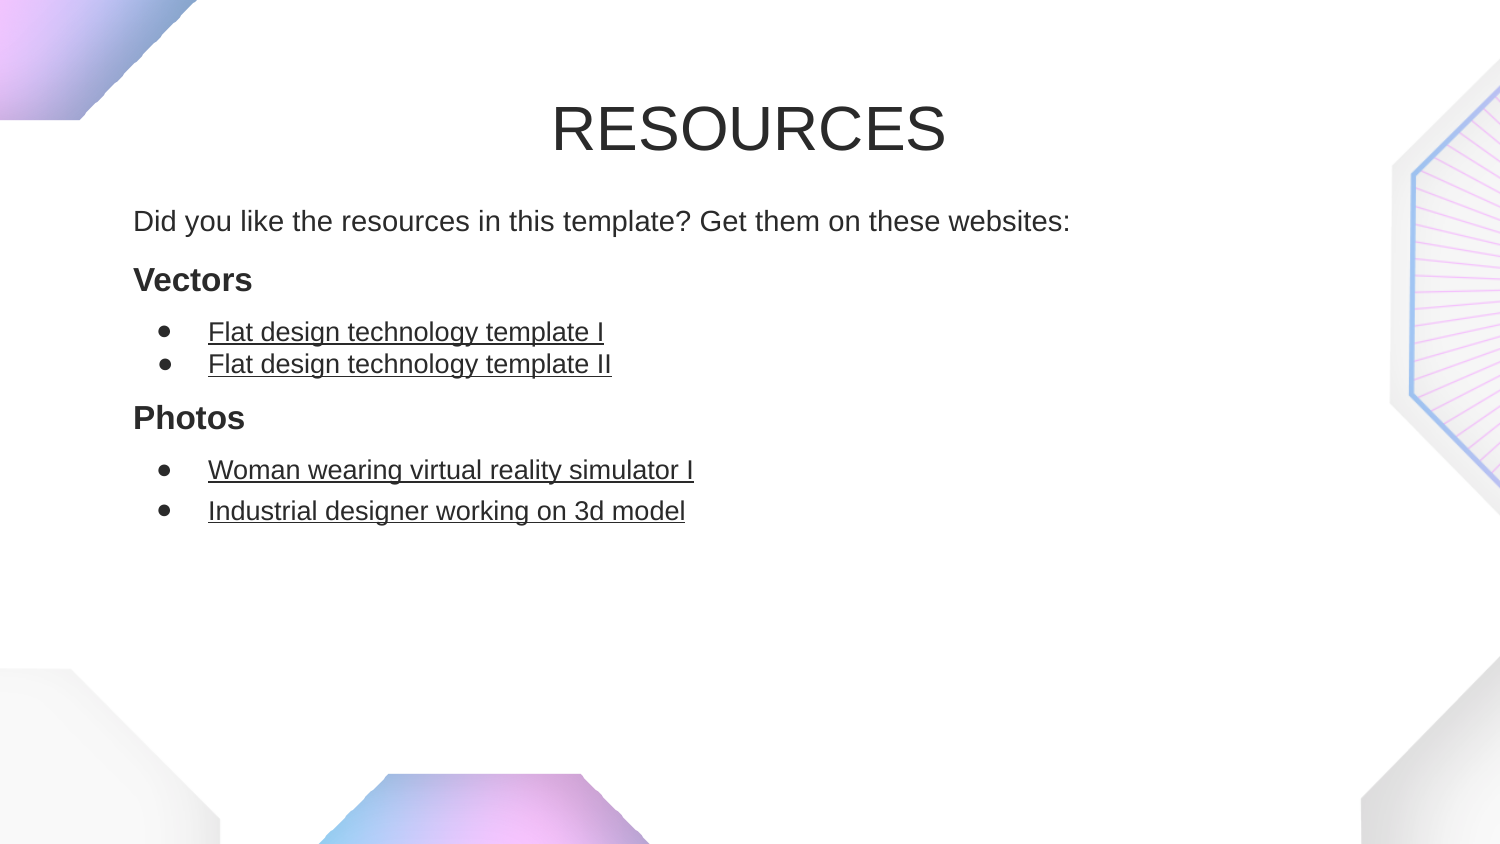

# RESOURCES
Did you like the resources in this template? Get them on these websites:
Vectors
Flat design technology template I
Flat design technology template II
Photos
Woman wearing virtual reality simulator I
Industrial designer working on 3d model